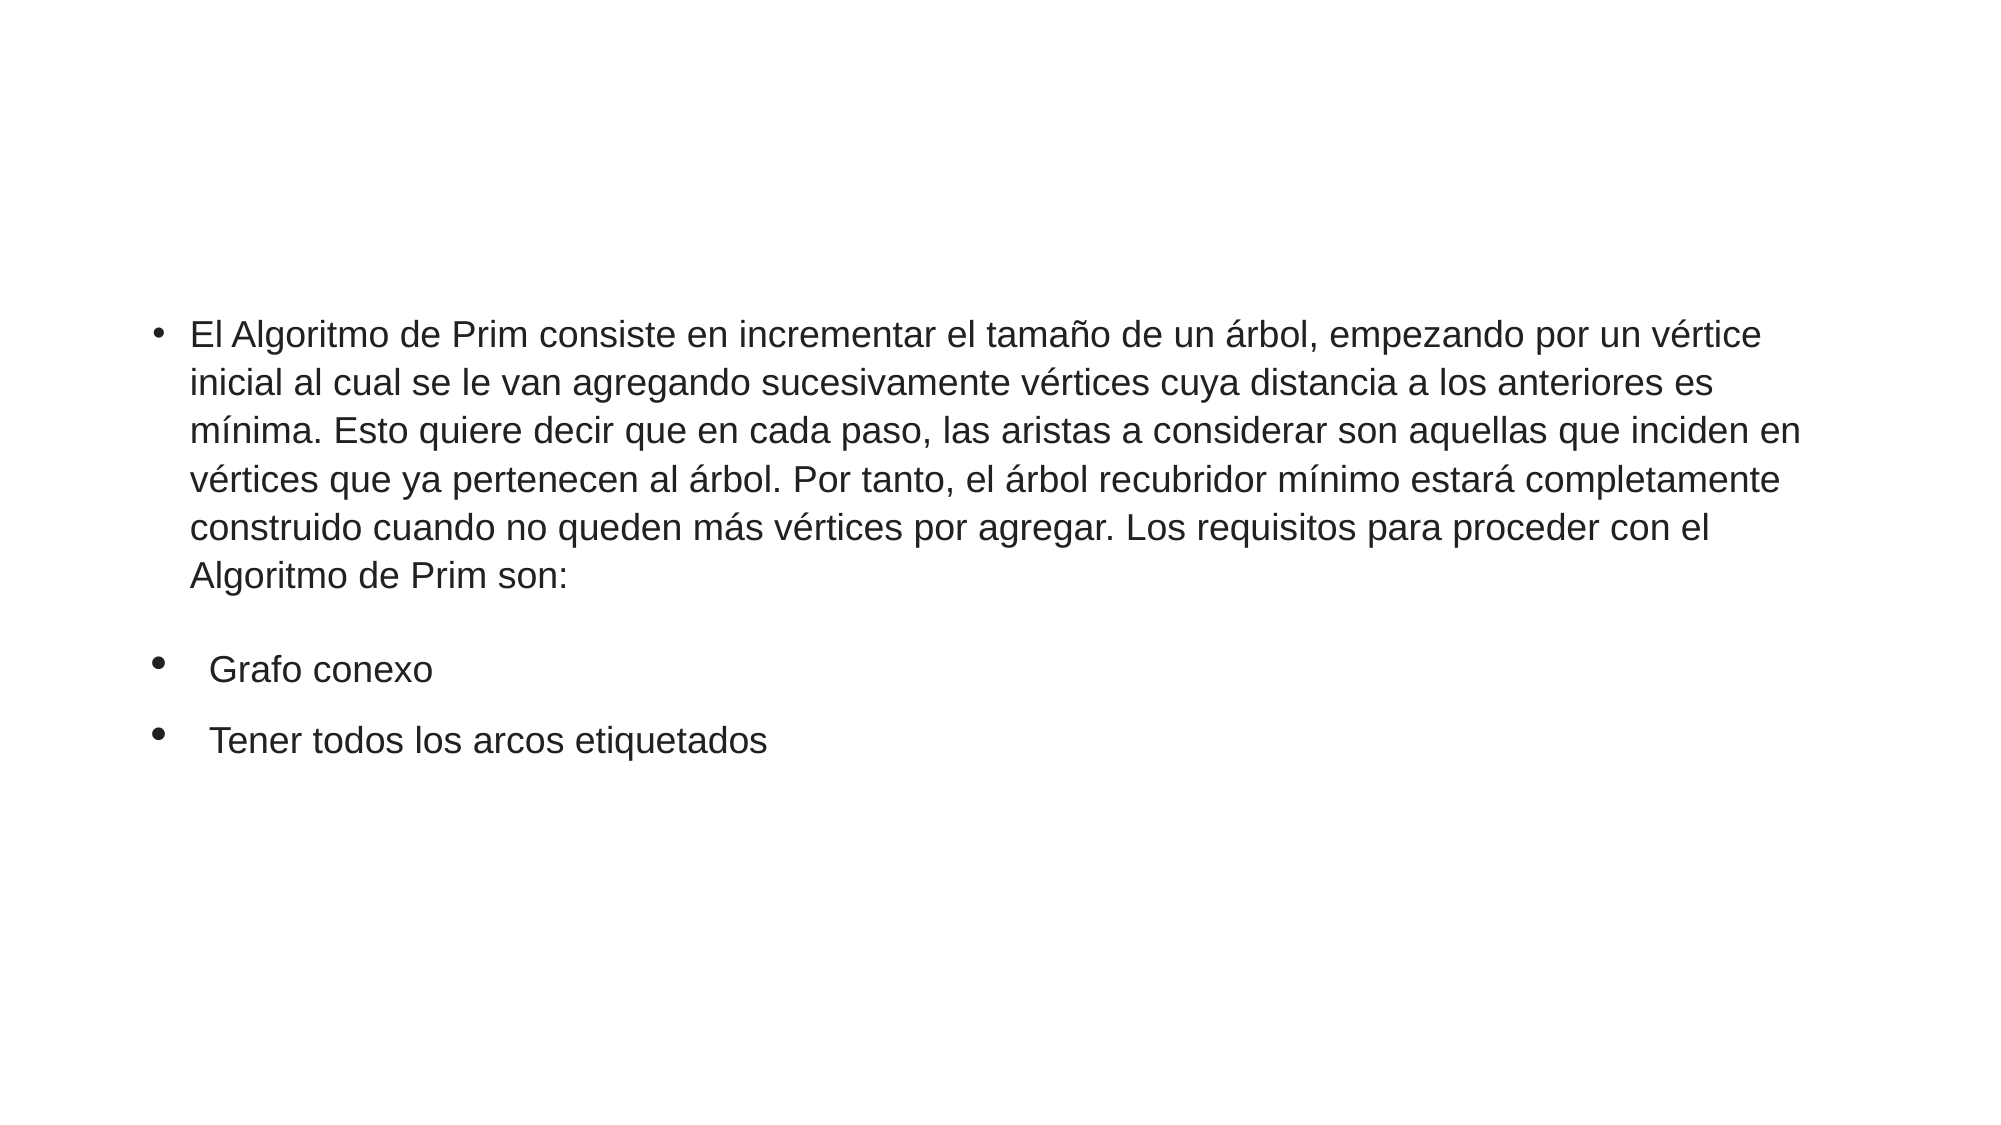

#
El Algoritmo de Prim consiste en incrementar el tamaño de un árbol, empezando por un vértice inicial al cual se le van agregando sucesivamente vértices cuya distancia a los anteriores es mínima. Esto quiere decir que en cada paso, las aristas a considerar son aquellas que inciden en vértices que ya pertenecen al árbol. Por tanto, el árbol recubridor mínimo estará completamente construido cuando no queden más vértices por agregar. Los requisitos para proceder con el Algoritmo de Prim son:
Grafo conexo
Tener todos los arcos etiquetados